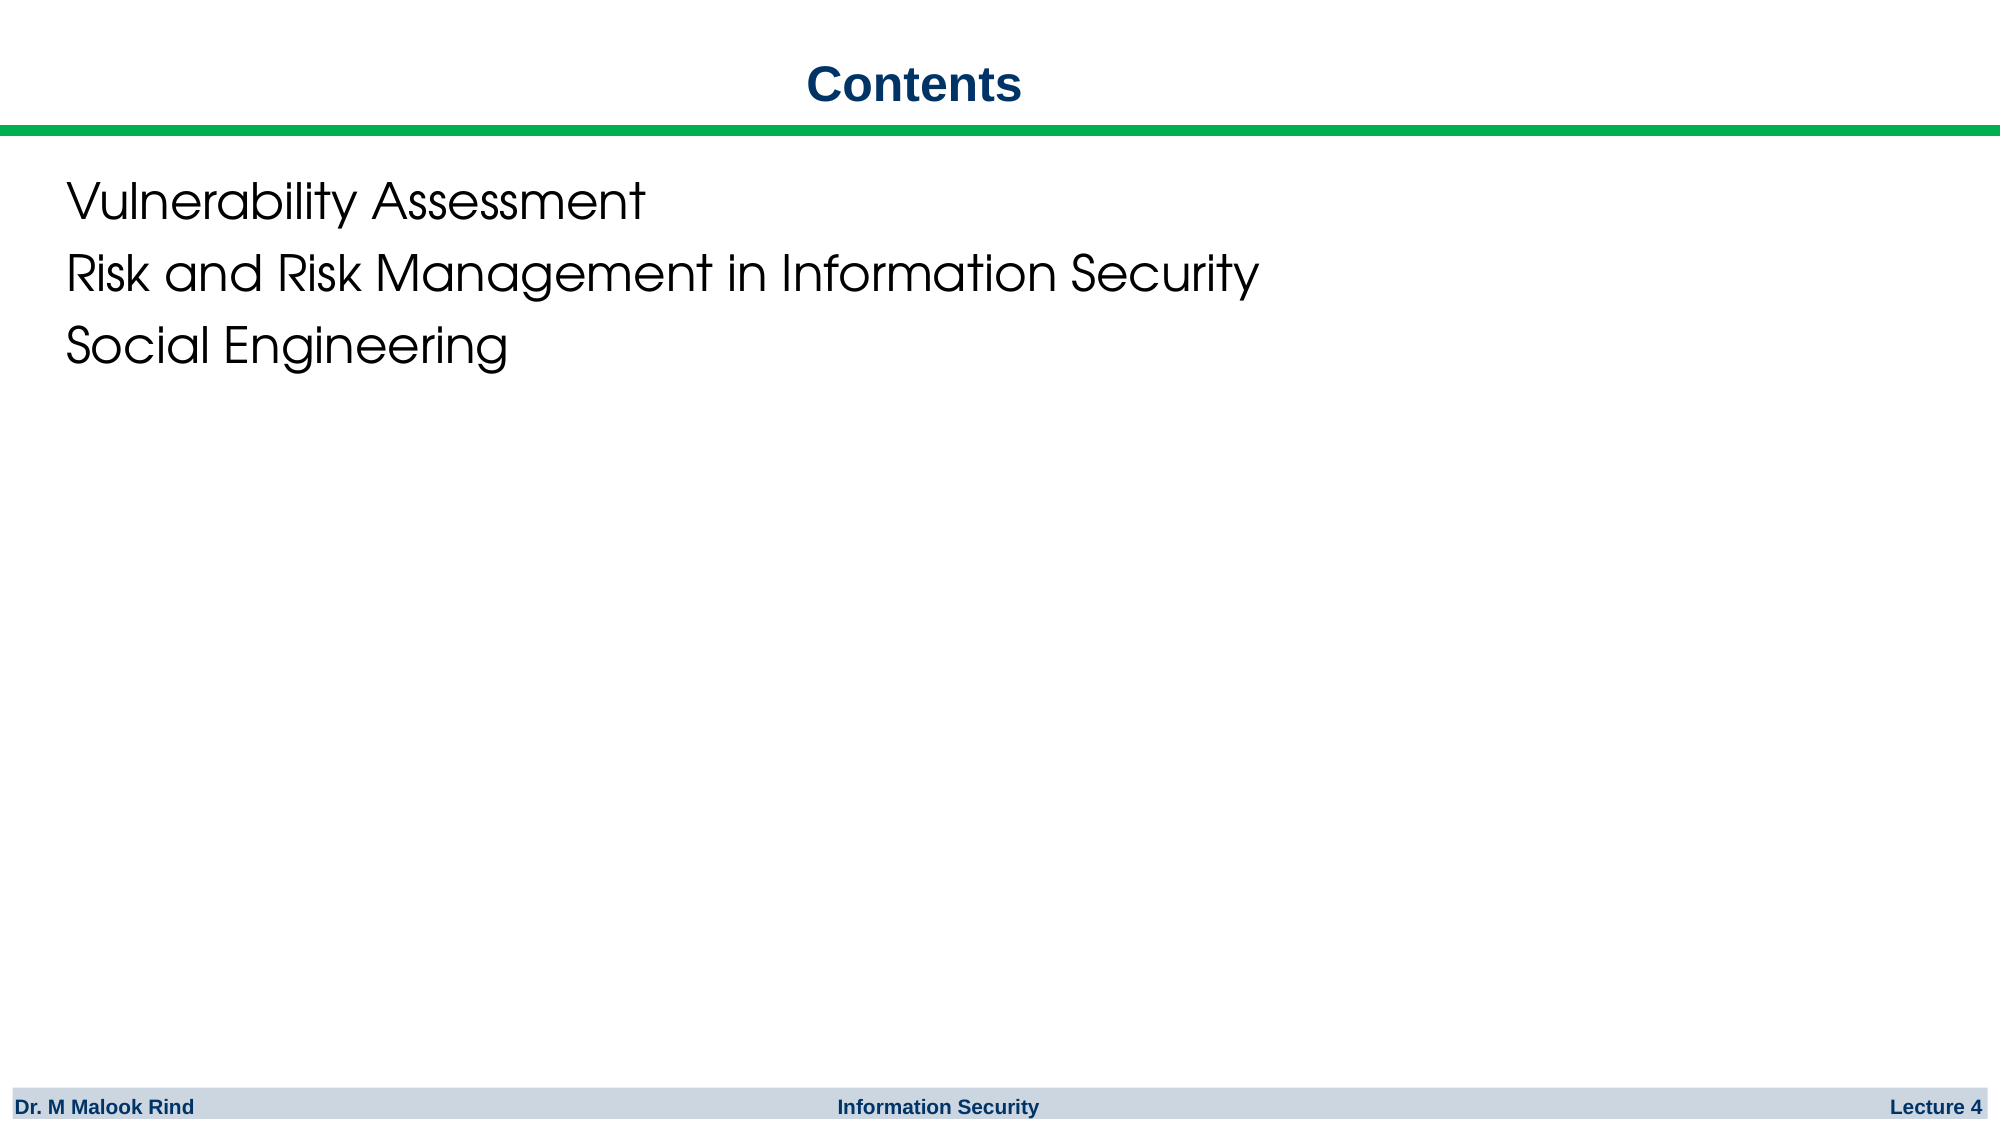

# Contents

Vulnerability Assessment
Risk and Risk Management in Information Security
Social Engineering

Dr. M Malook Rind                                                                                                                Information Security                                                                                                                                                    Lecture 4